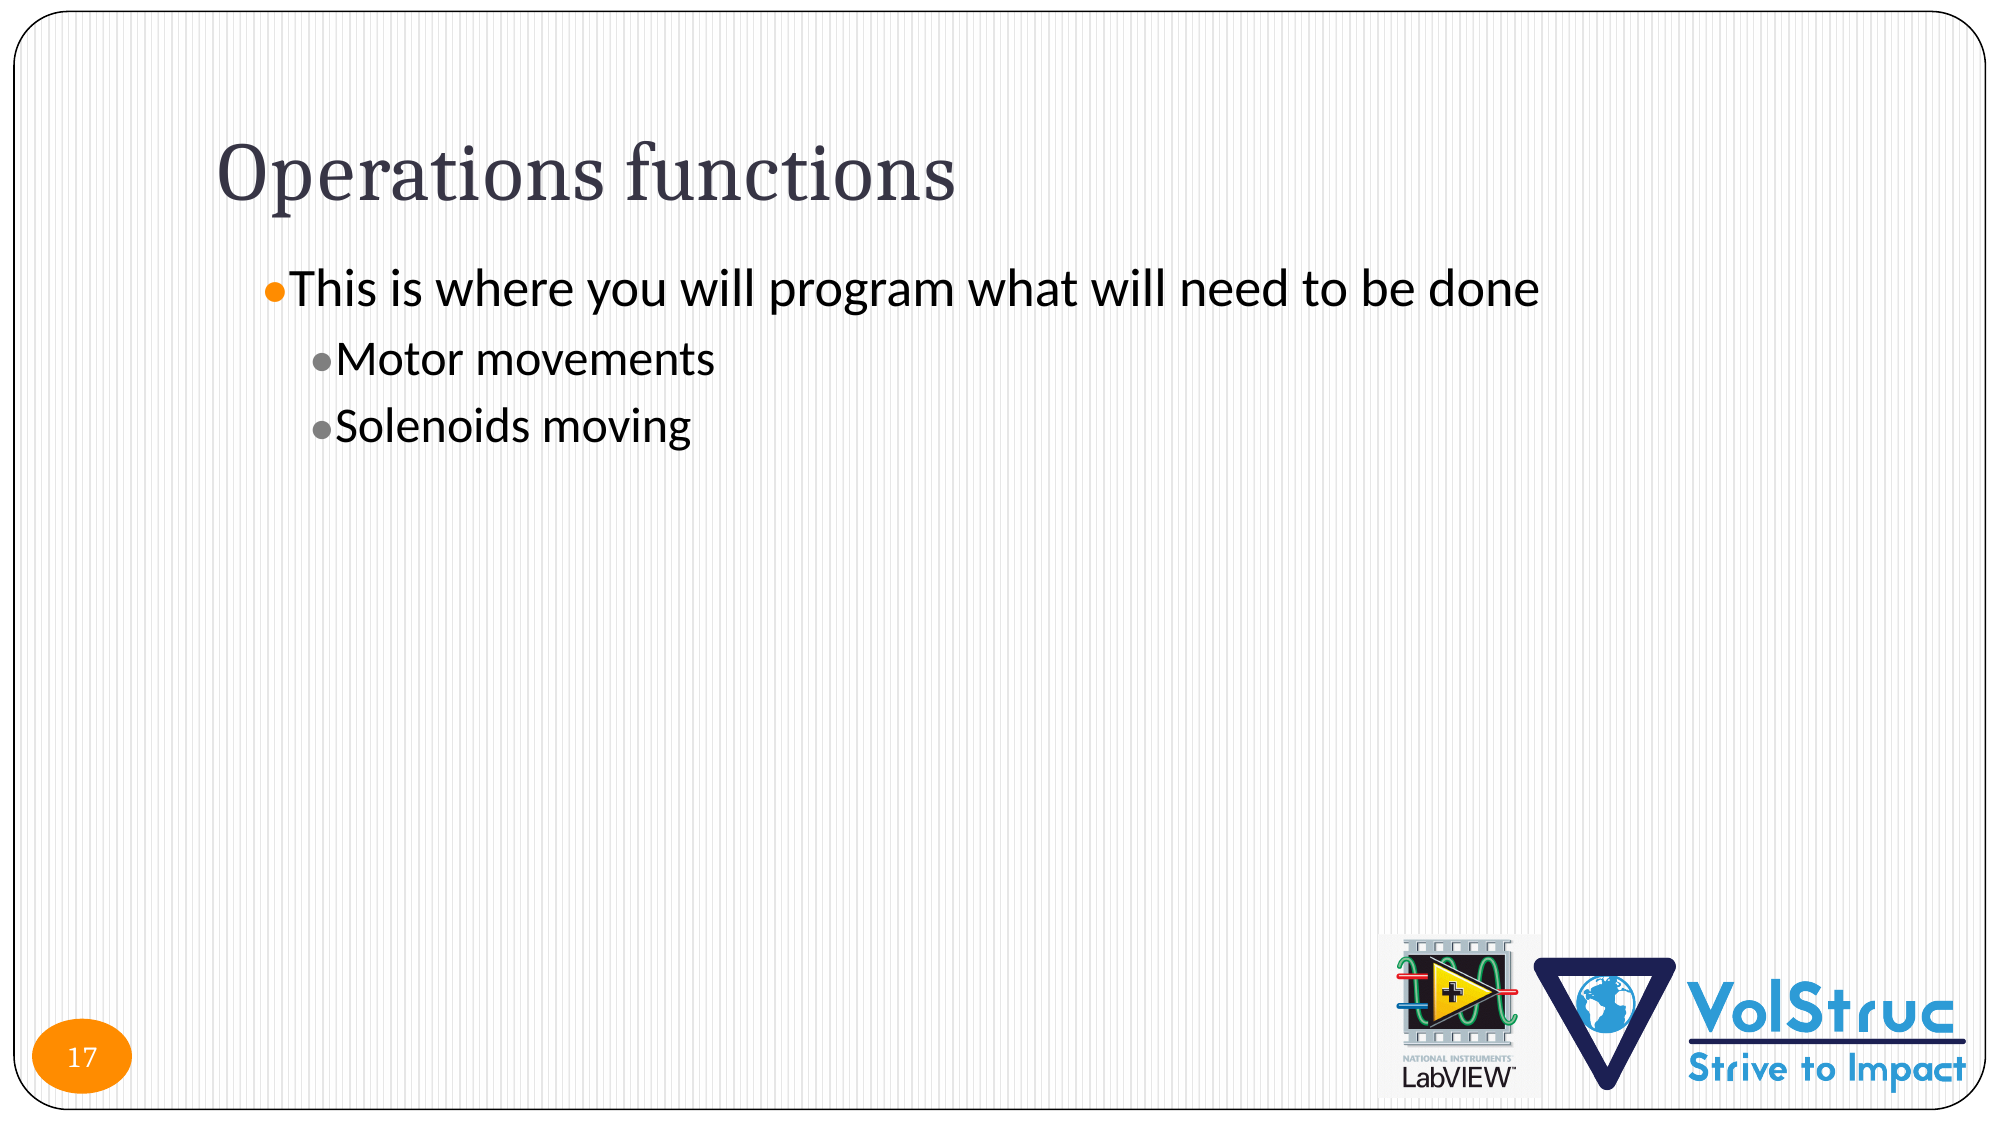

# Operations functions
This is where you will program what will need to be done
Motor movements
Solenoids moving
17